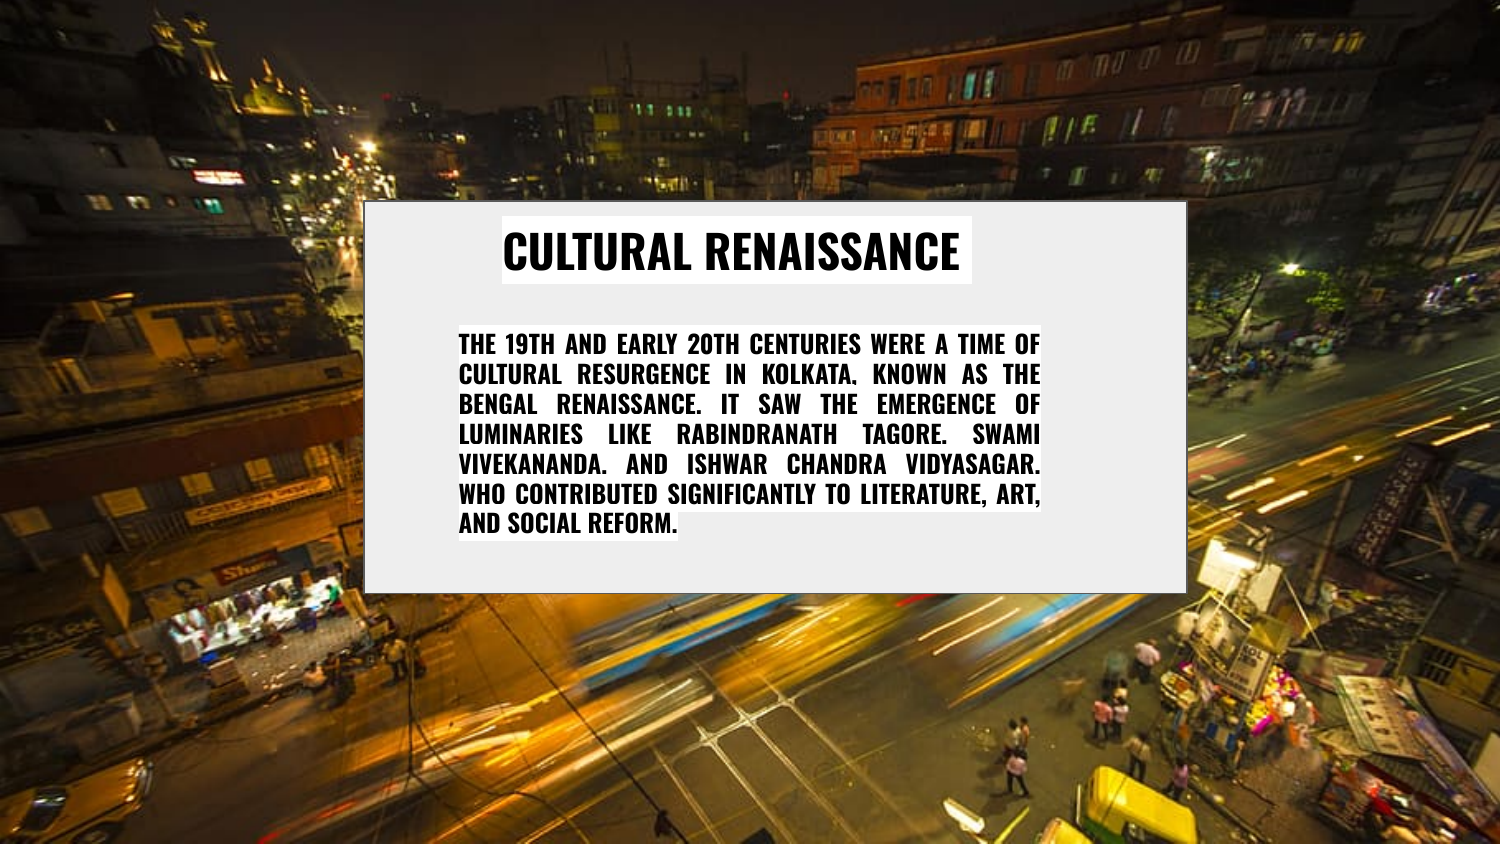

CULTURAL RENAISSANCE
THE 19TH AND EARLY 20TH CENTURIES WERE A TIME OF CULTURAL RESURGENCE IN KOLKATA, KNOWN AS THE BENGAL RENAISSANCE. IT SAW THE EMERGENCE OF LUMINARIES LIKE RABINDRANATH TAGORE, SWAMI VIVEKANANDA, AND ISHWAR CHANDRA VIDYASAGAR, WHO CONTRIBUTED SIGNIFICANTLY TO LITERATURE, ART, AND SOCIAL REFORM.